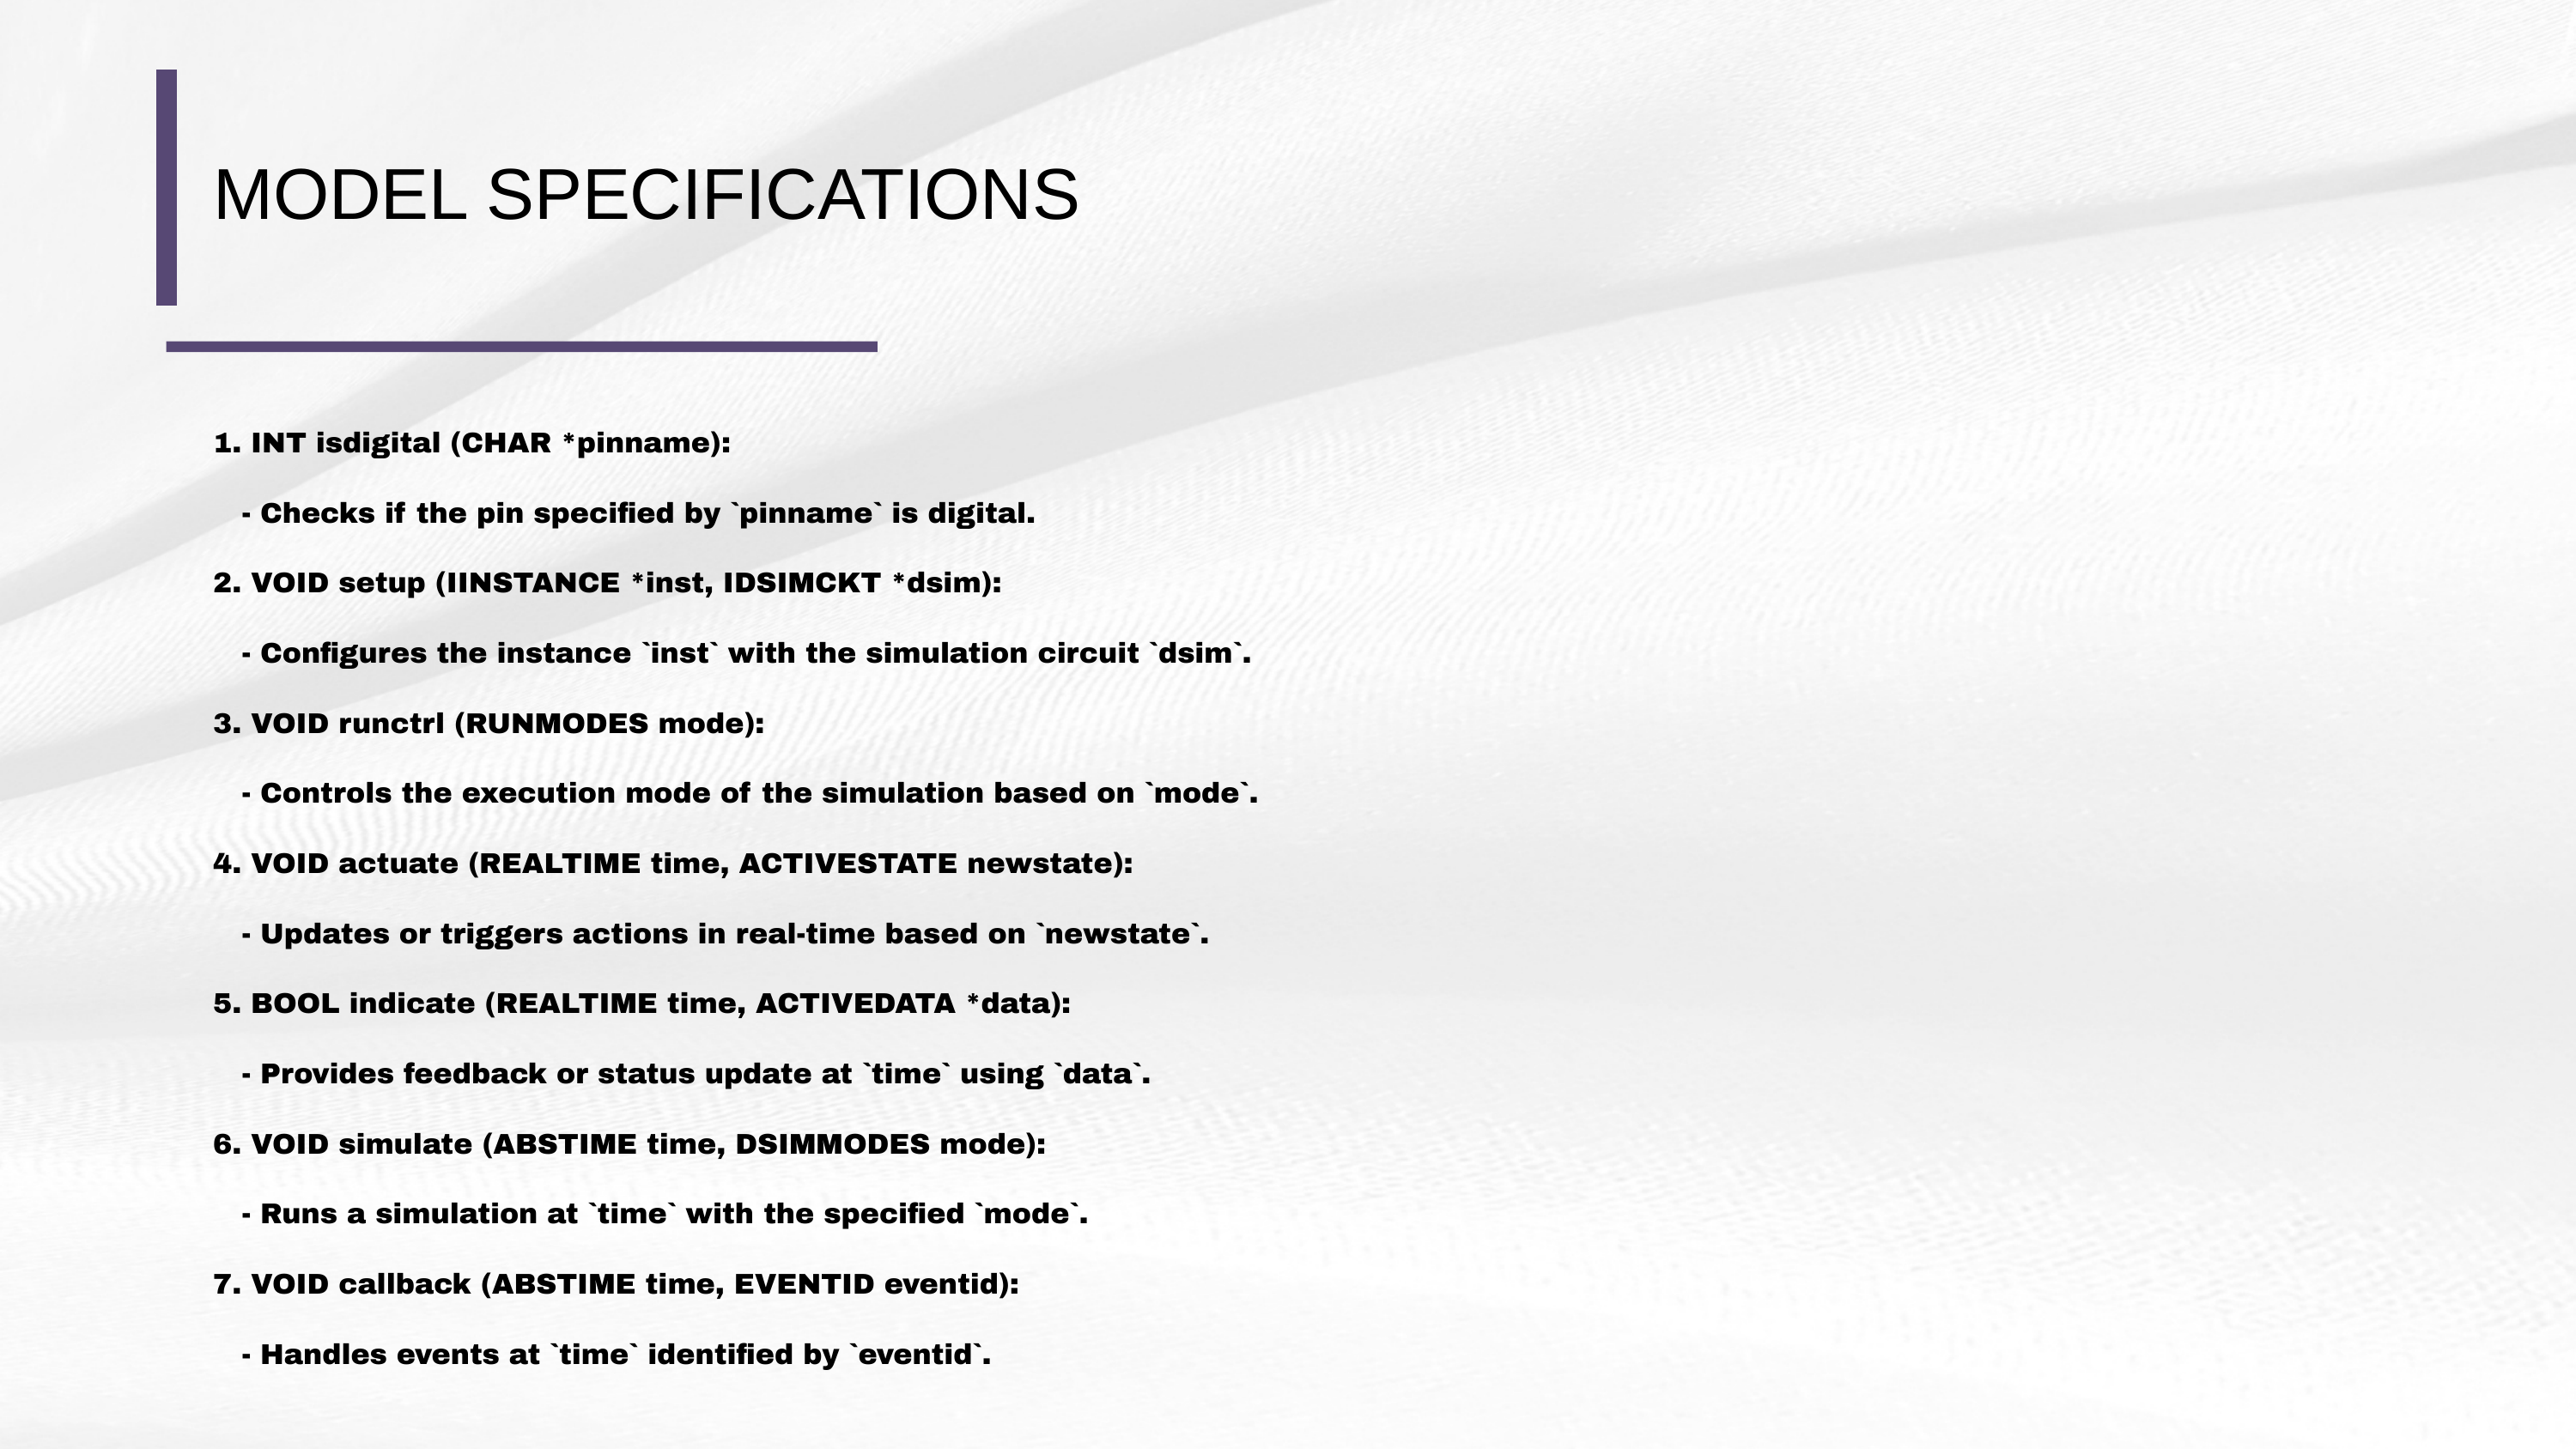

MODEL SPECIFICATIONS

1. INT isdigital (CHAR *pinname):
   - Checks if the pin specified by `pinname` is digital.
2. VOID setup (IINSTANCE *inst, IDSIMCKT *dsim):
   - Configures the instance `inst` with the simulation circuit `dsim`.
3. VOID runctrl (RUNMODES mode):
   - Controls the execution mode of the simulation based on `mode`.
4. VOID actuate (REALTIME time, ACTIVESTATE newstate):
   - Updates or triggers actions in real-time based on `newstate`.
5. BOOL indicate (REALTIME time, ACTIVEDATA *data):
   - Provides feedback or status update at `time` using `data`.
6. VOID simulate (ABSTIME time, DSIMMODES mode):
   - Runs a simulation at `time` with the specified `mode`.
7. VOID callback (ABSTIME time, EVENTID eventid):
   - Handles events at `time` identified by `eventid`.